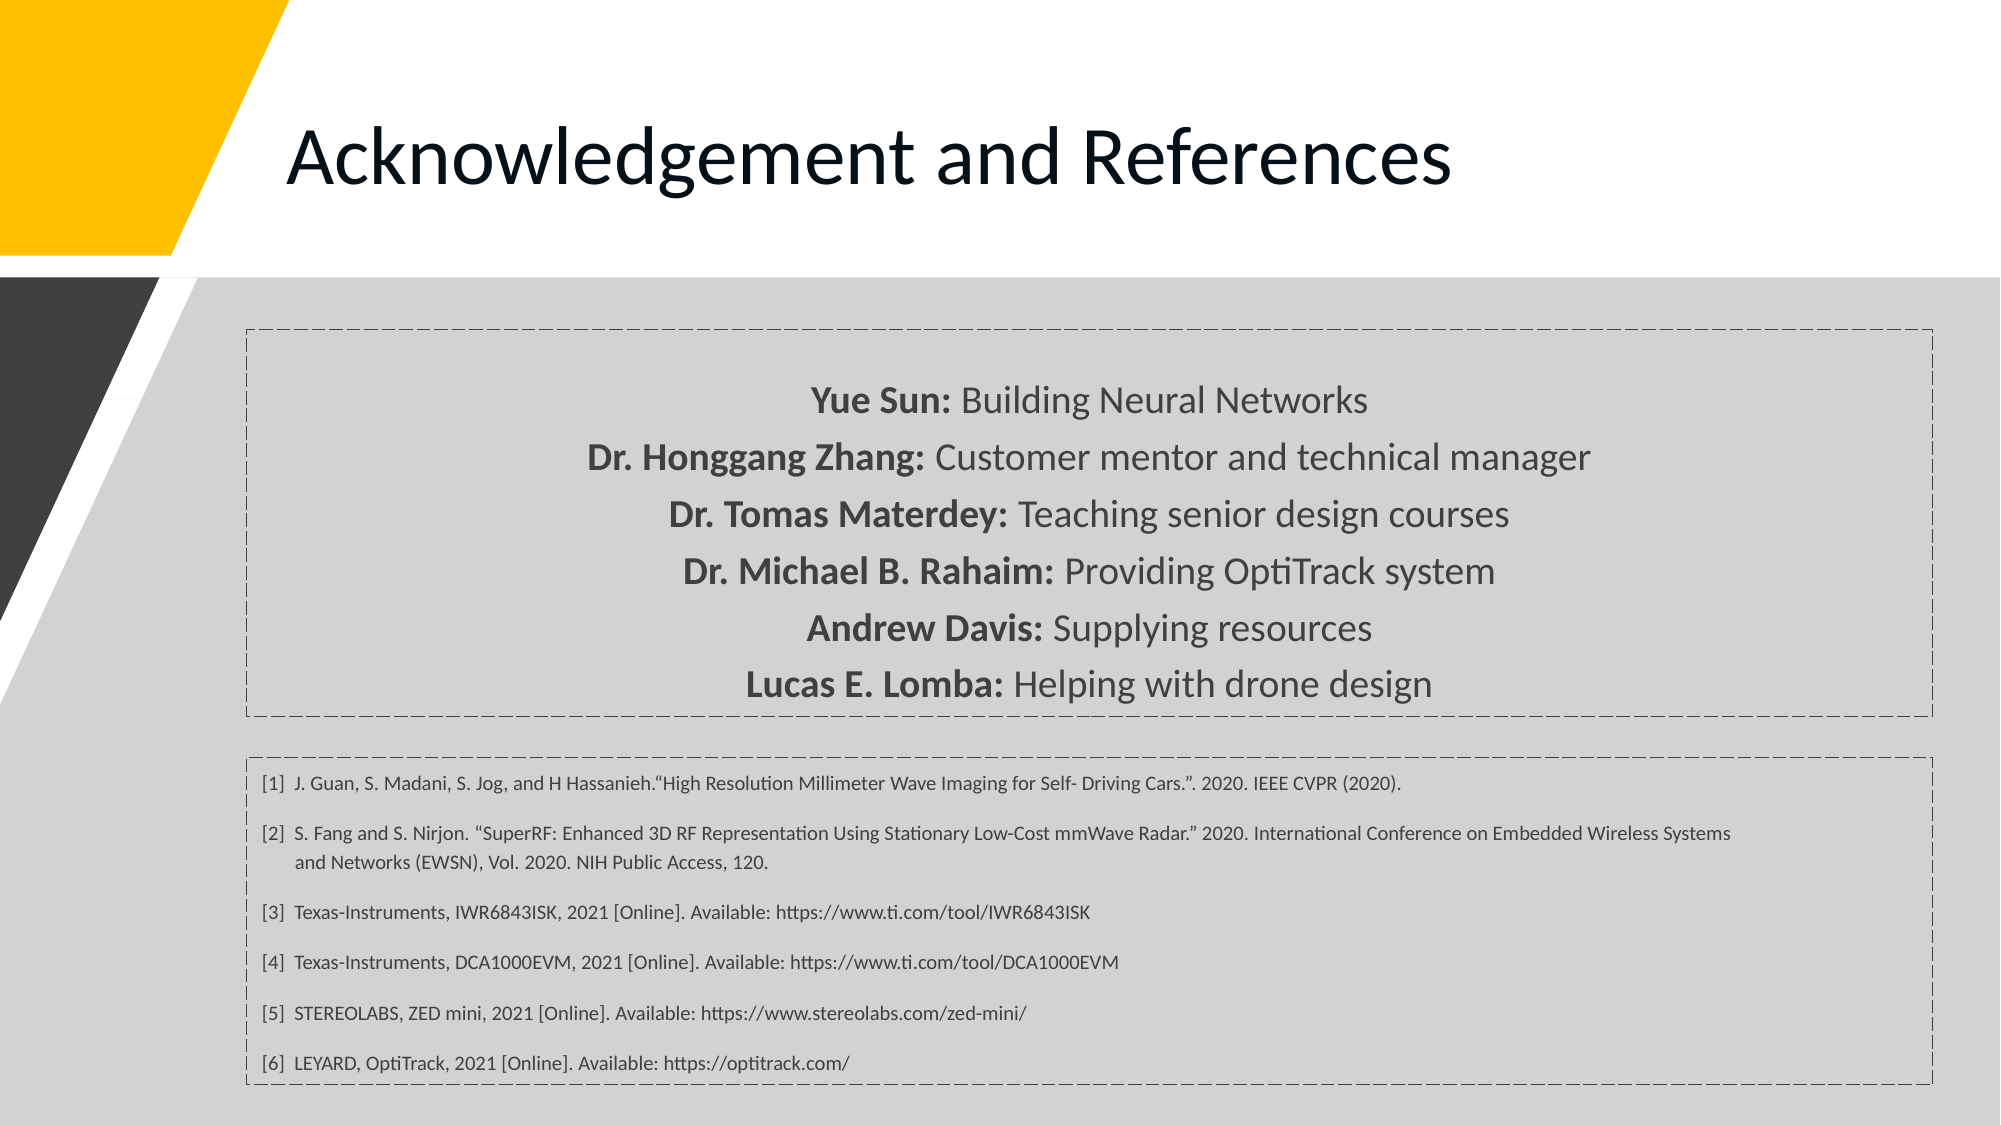

# Acknowledgement and References

Yue Sun: Building Neural Networks
Dr. Honggang Zhang: Customer mentor and technical manager
Dr. Tomas Materdey: Teaching senior design courses
Dr. Michael B. Rahaim: Providing OptiTrack system
Andrew Davis: Supplying resources
Lucas E. Lomba: Helping with drone design
[1]  J. Guan, S. Madani, S. Jog, and H Hassanieh.“High Resolution Millimeter Wave Imaging for Self- Driving Cars.”. 2020. IEEE CVPR (2020).
[2]  S. Fang and S. Nirjon. “SuperRF: Enhanced 3D RF Representation Using Stationary Low-Cost mmWave Radar.” 2020. International Conference on Embedded Wireless Systems
       and Networks (EWSN), Vol. 2020. NIH Public Access, 120.
[3]  Texas-Instruments, IWR6843ISK, 2021 [Online]. Available: https://www.ti.com/tool/IWR6843ISK
[4]  Texas-Instruments, DCA1000EVM, 2021 [Online]. Available: https://www.ti.com/tool/DCA1000EVM
[5]  STEREOLABS, ZED mini, 2021 [Online]. Available: https://www.stereolabs.com/zed-mini/
[6]  LEYARD, OptiTrack, 2021 [Online]. Available: https://optitrack.com/